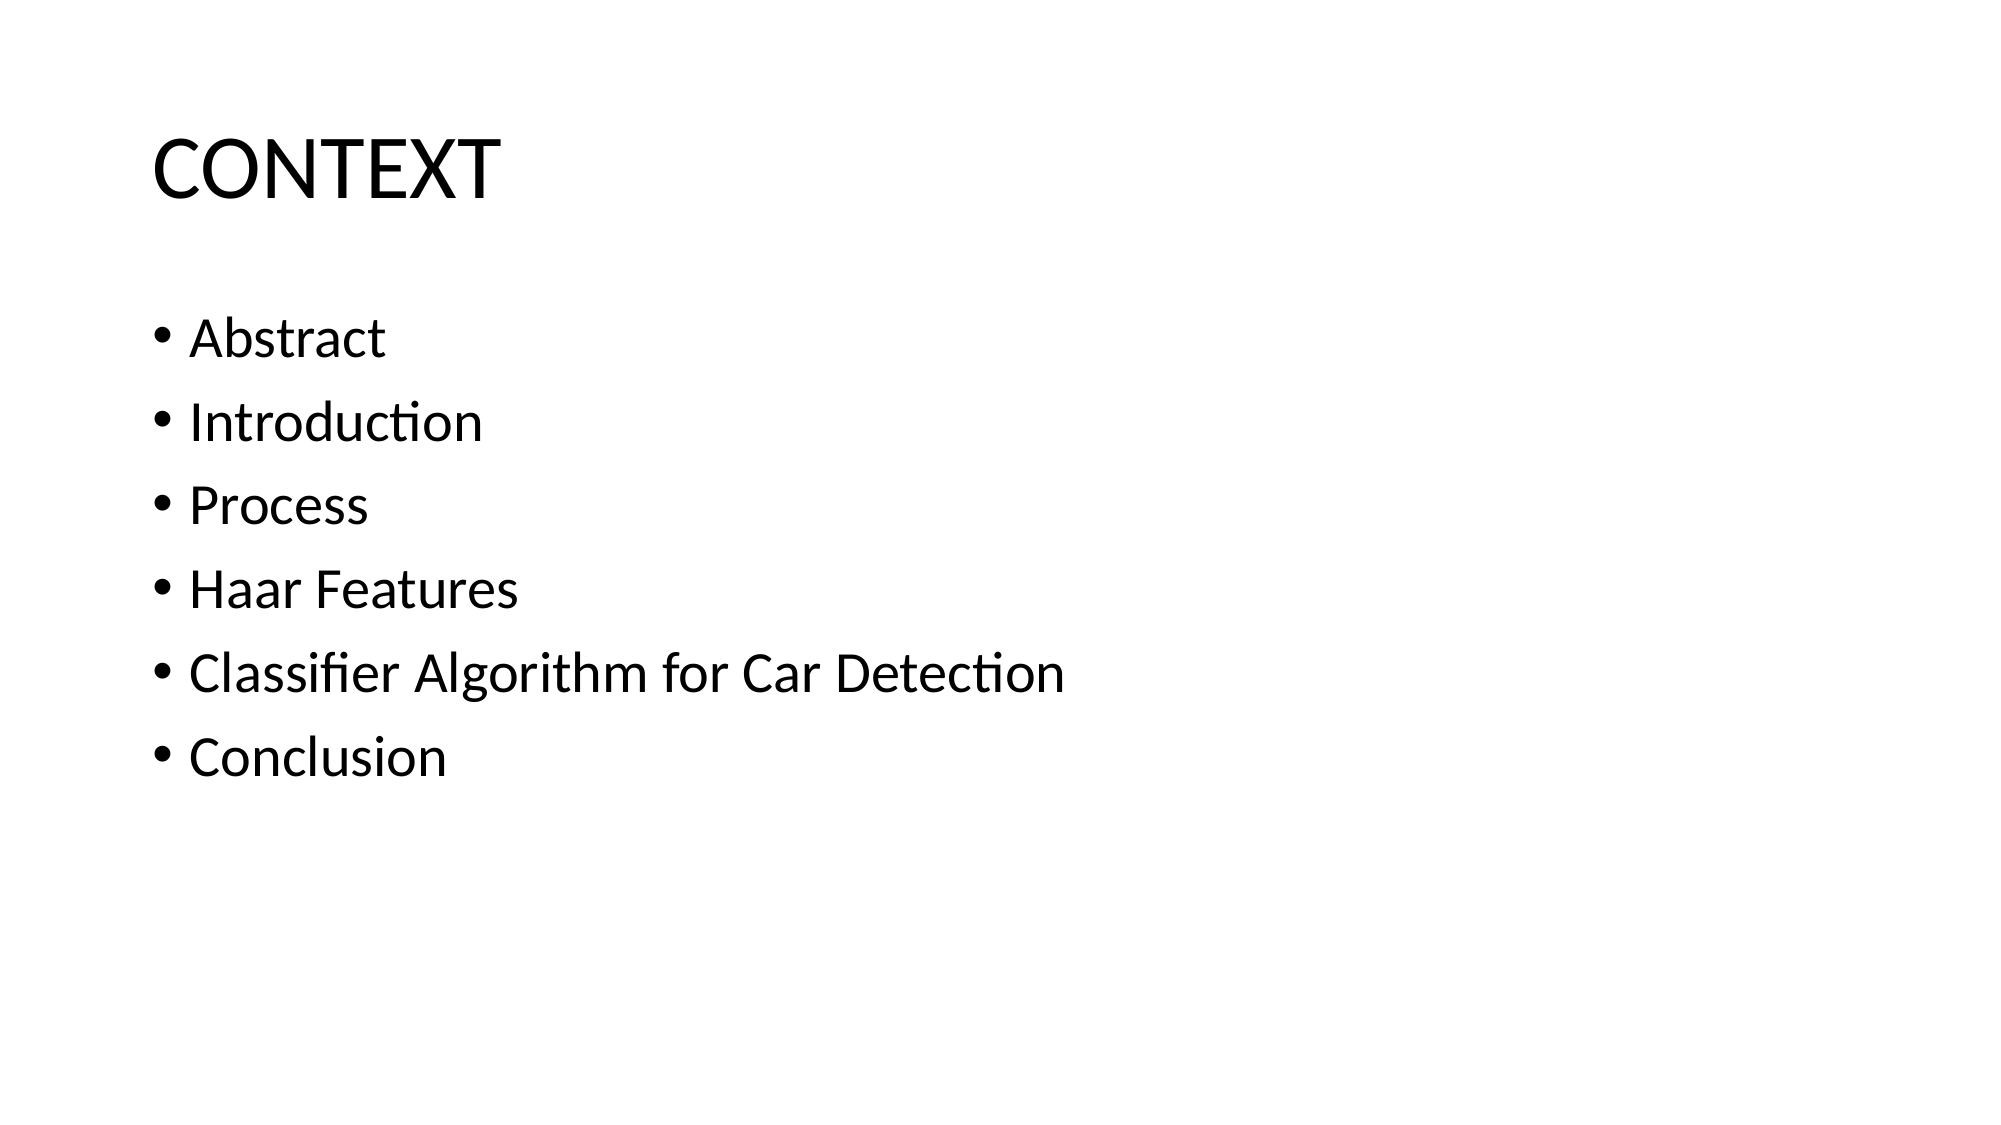

# CONTEXT
Abstract
Introduction
Process
Haar Features
Classifier Algorithm for Car Detection
Conclusion